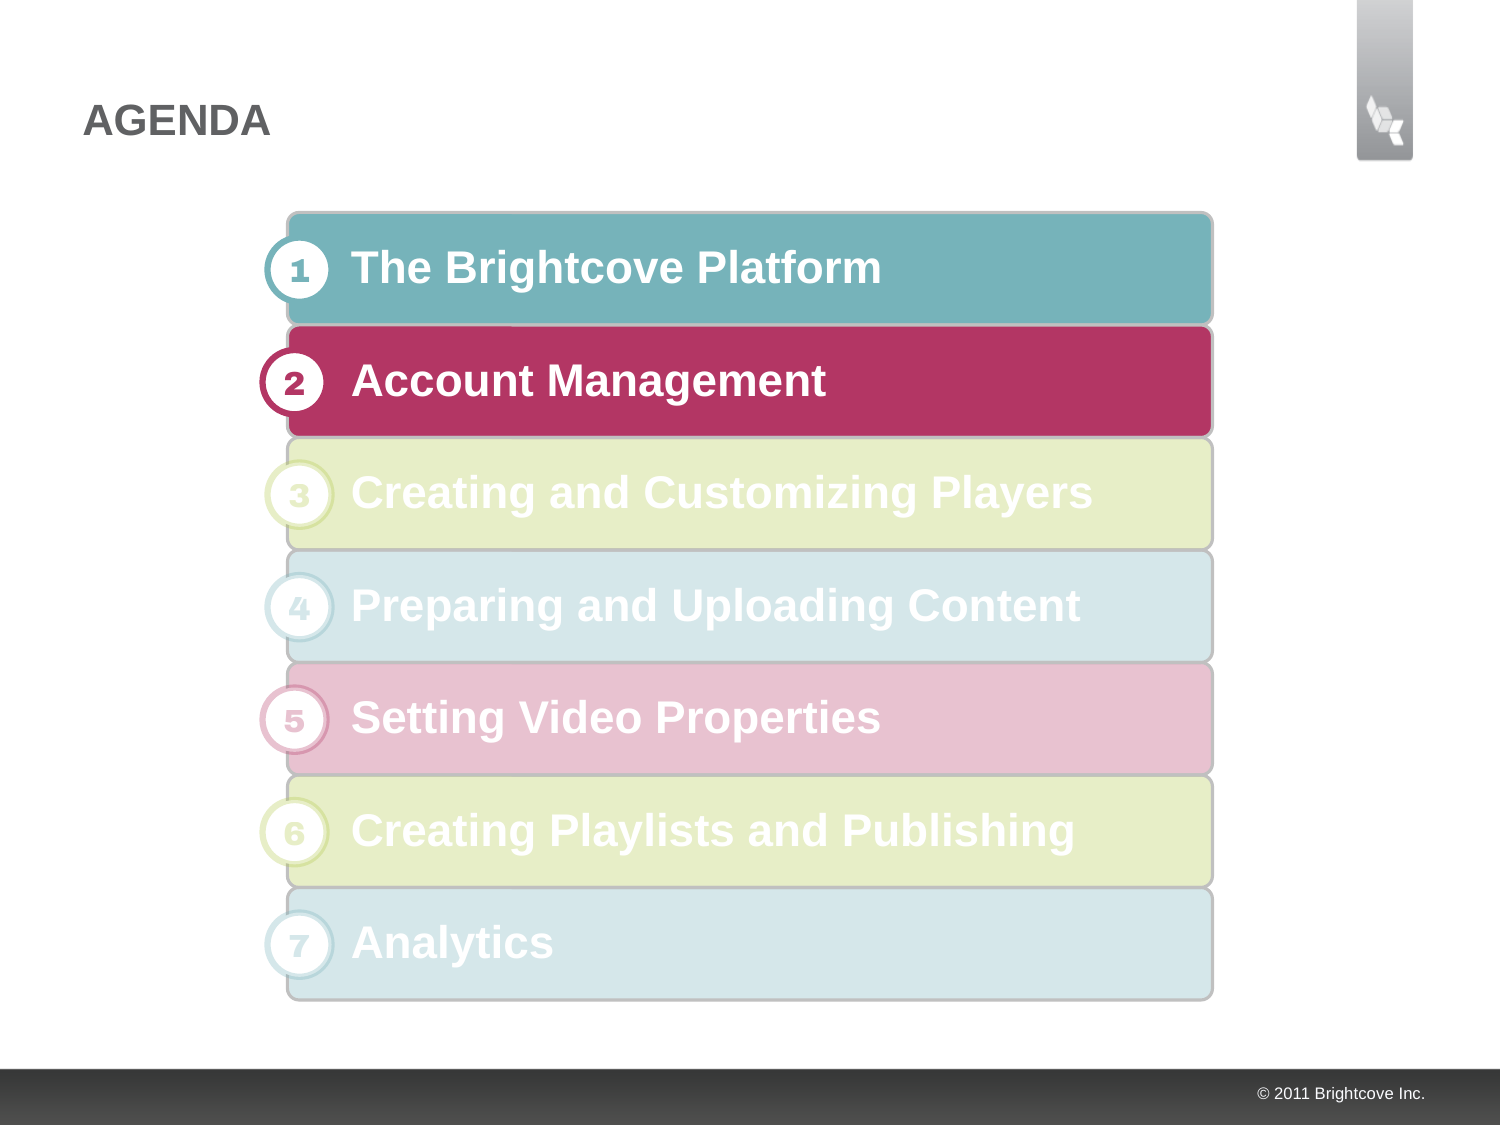

# Agenda
The Brightcove Platform
1
Account Management
2
Creating and Customizing Players
3
Preparing and Uploading Content
4
Setting Video Properties
5
Creating Playlists and Publishing
6
Analytics
7